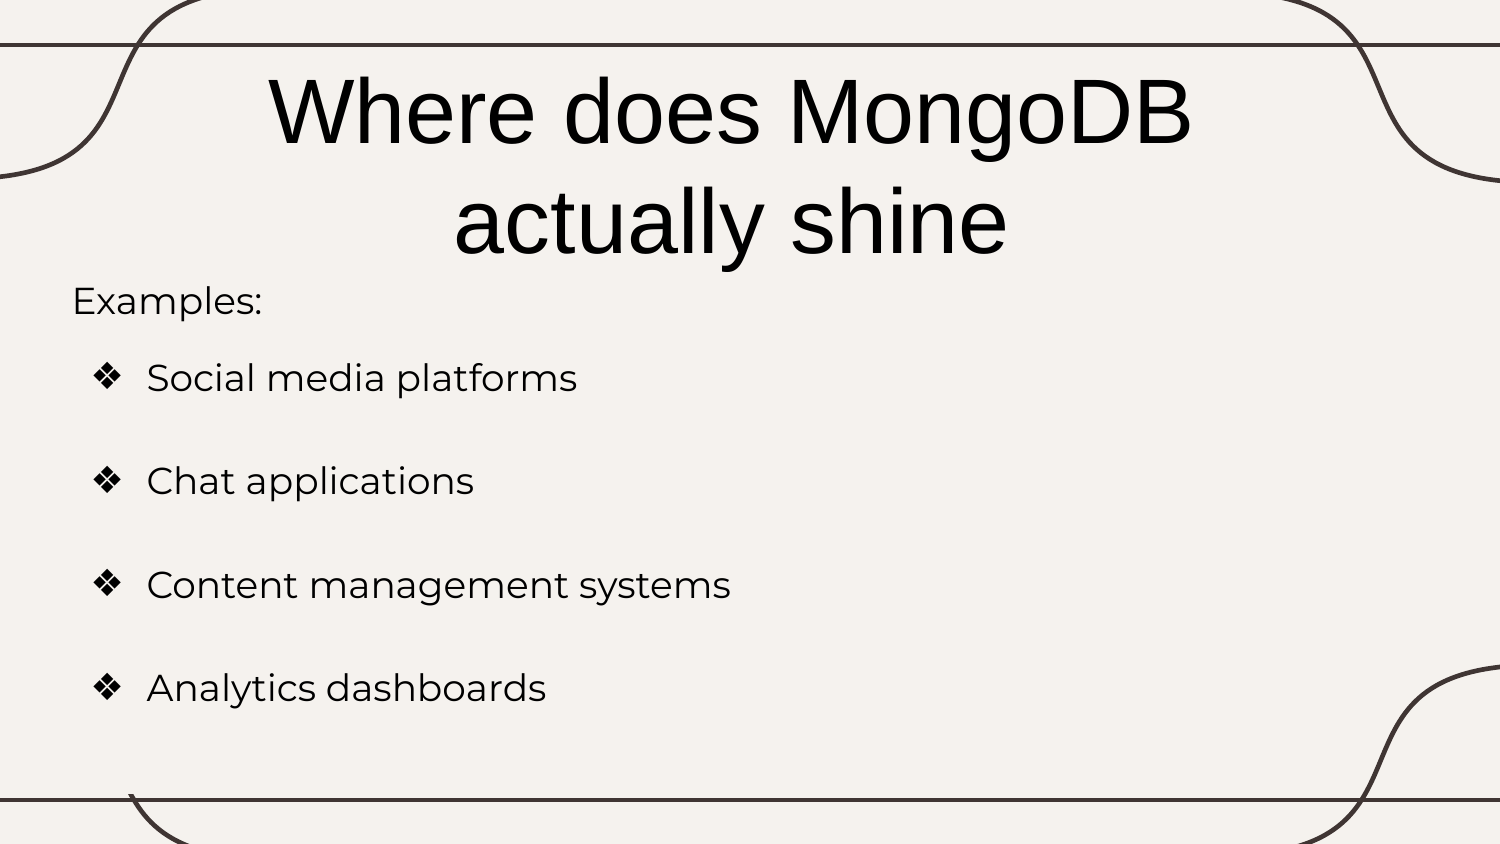

# Where does MongoDB actually shine
Examples:
Social media platforms
Chat applications
Content management systems
Analytics dashboards